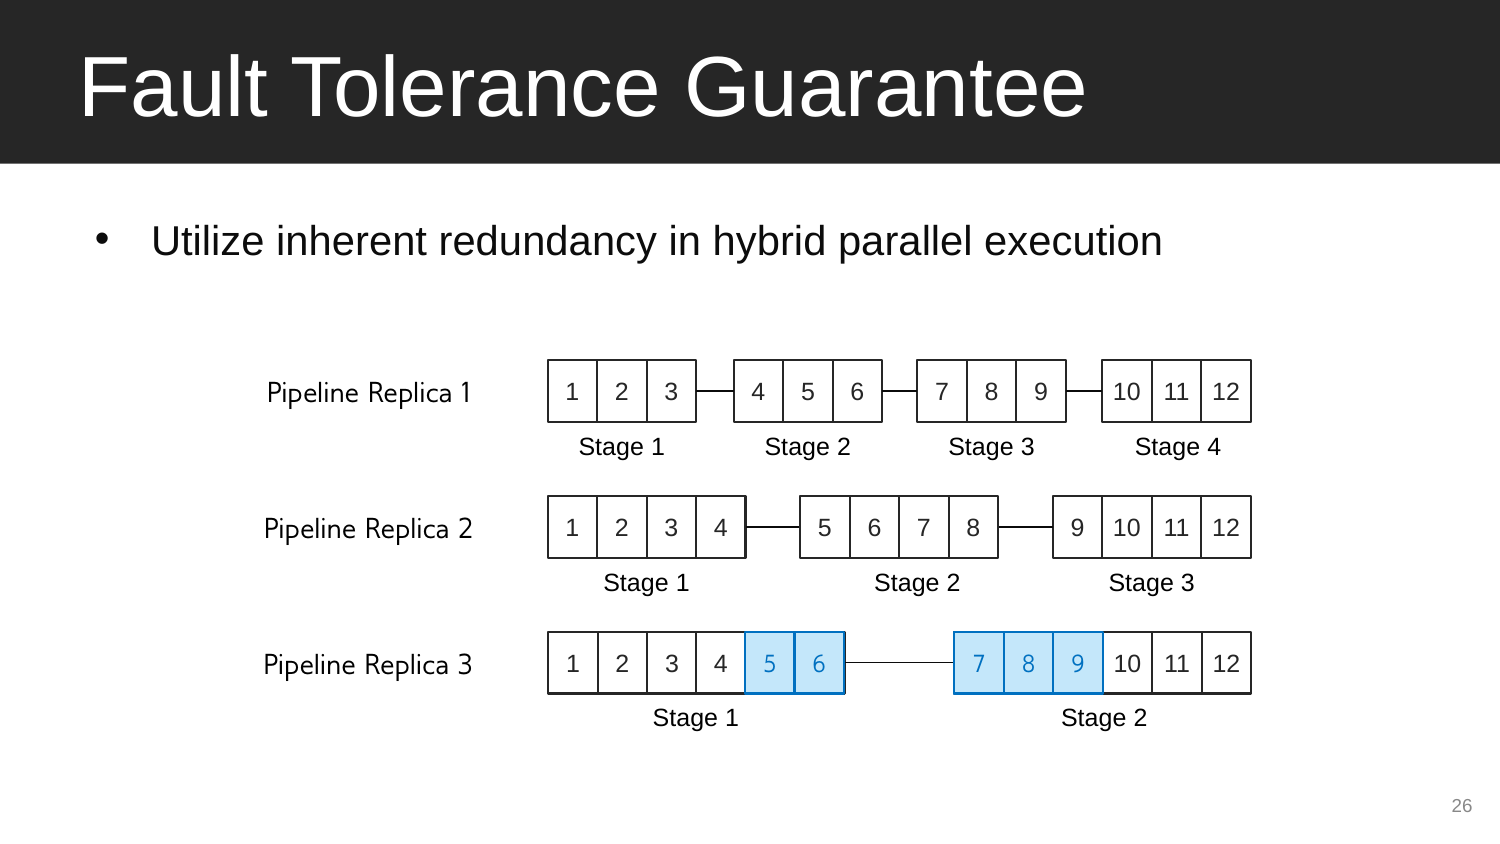

# Fault Tolerance Guarantee
Utilize inherent redundancy in hybrid parallel execution
1
2
3
4
5
6
7
8
9
10
11
12
Pipeline Replica 1
Stage 1
Stage 3
Stage 4
Stage 2
1
2
3
4
5
6
7
8
9
10
11
12
Pipeline Replica 2
Stage 1
Stage 3
Stage 2
5
6
7
7
8
8
9
1
2
3
4
5
6
7
8
9
10
11
12
Pipeline Replica 3
Stage 1
Stage 2
26